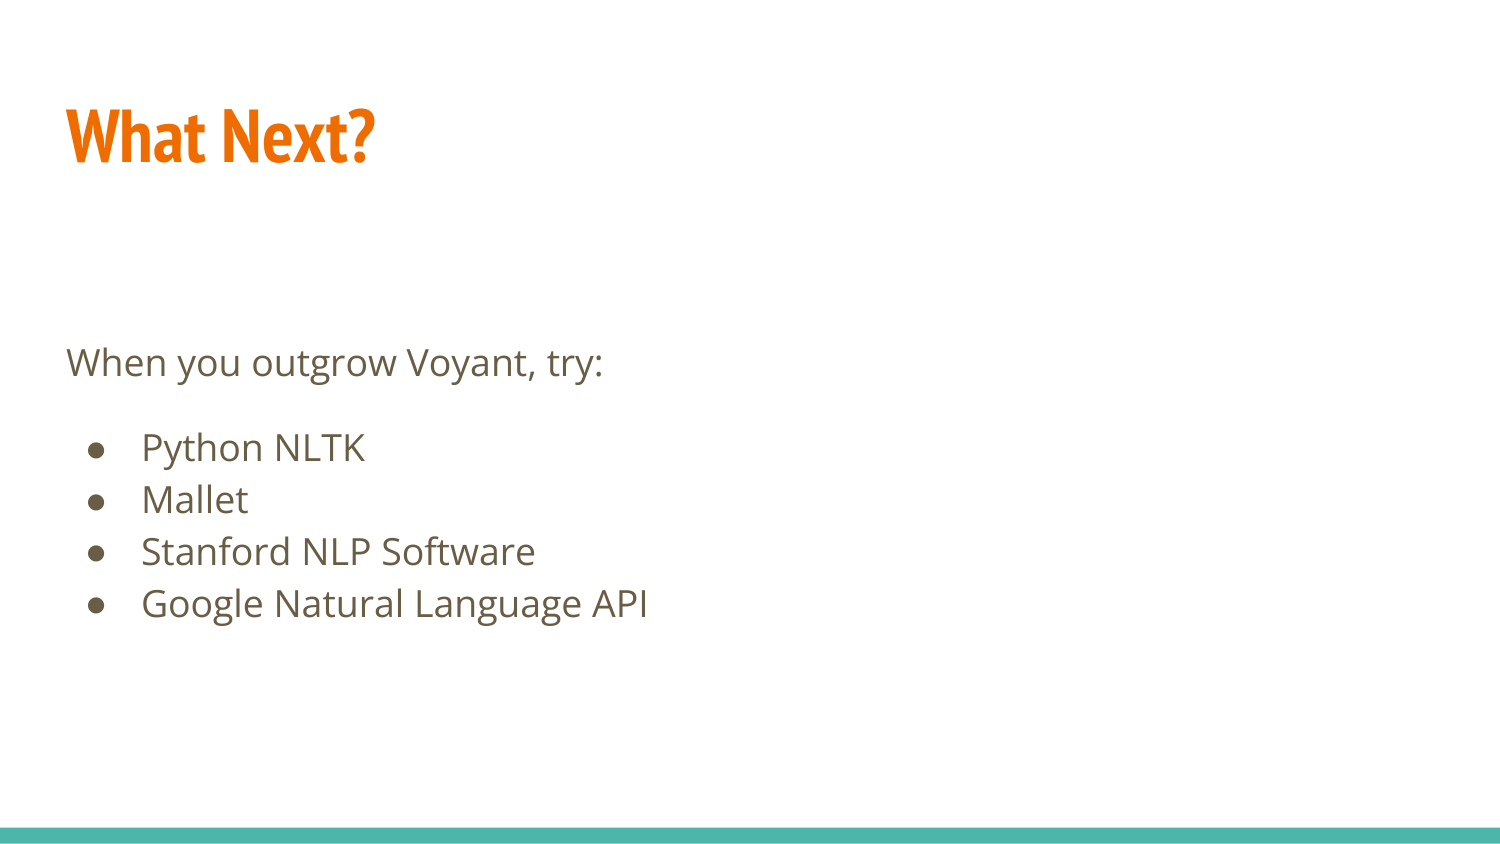

# What Next?
When you outgrow Voyant, try:
Python NLTK
Mallet
Stanford NLP Software
Google Natural Language API